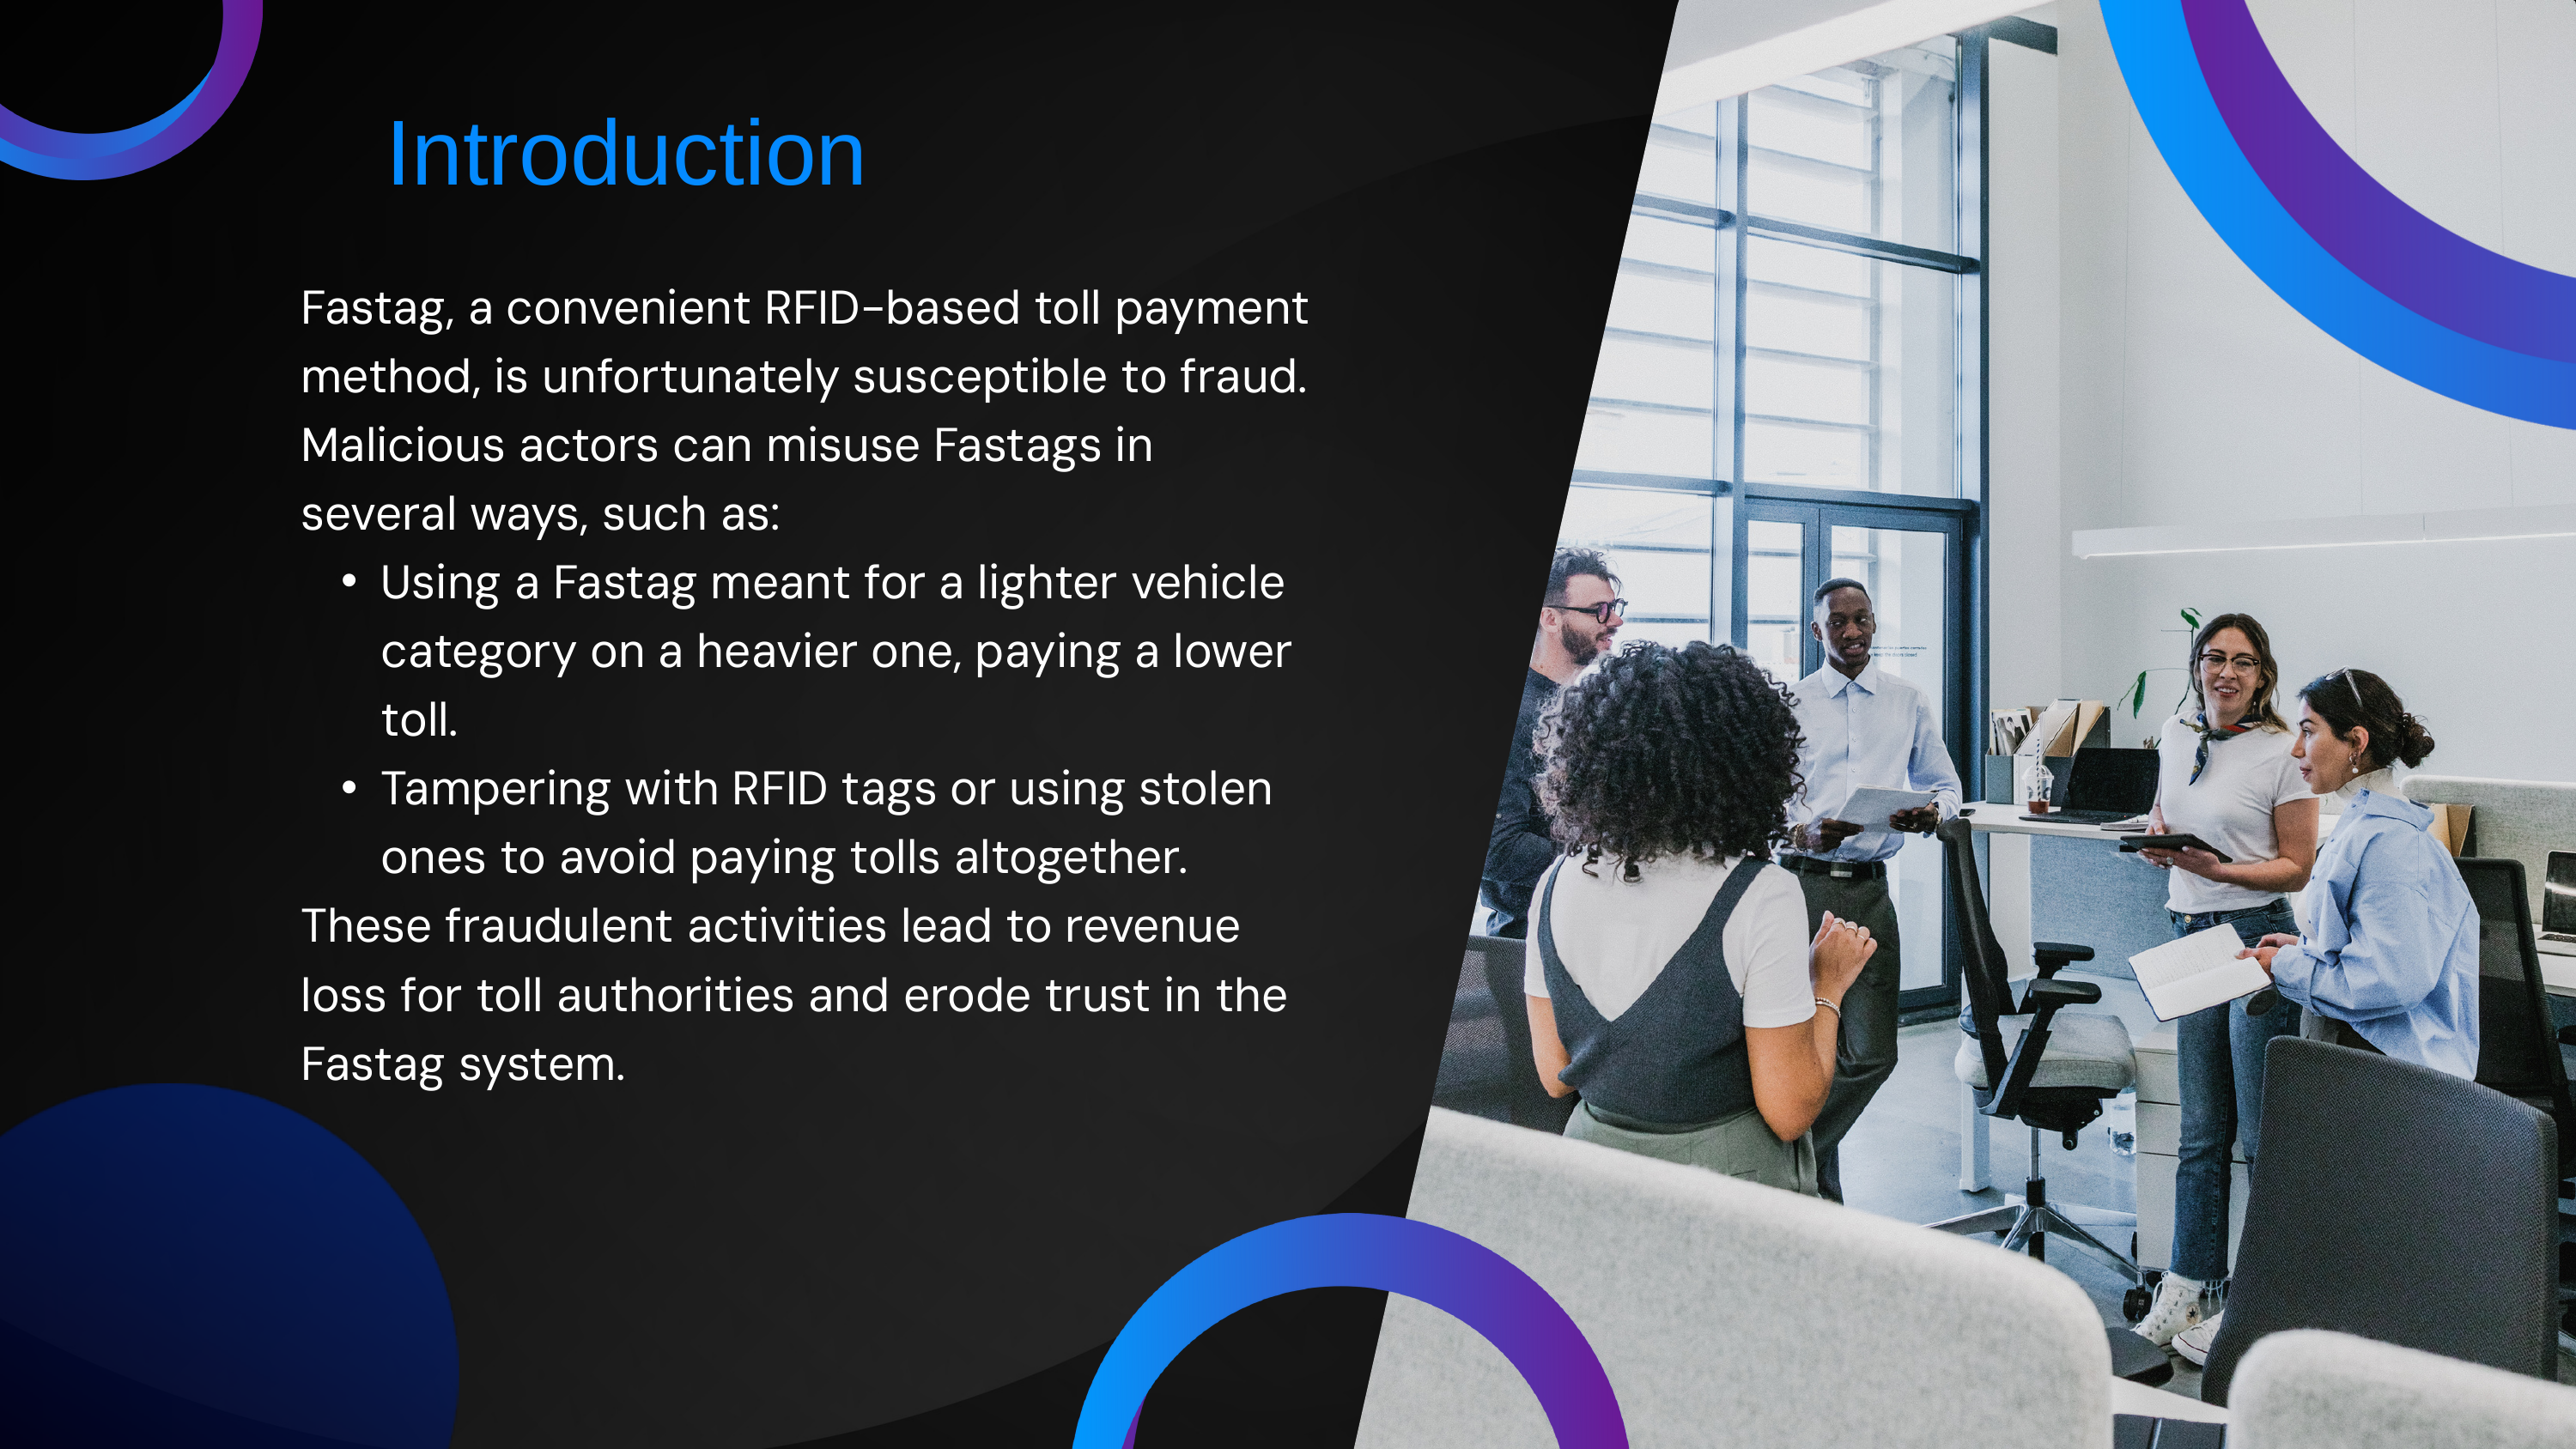

Introduction
Fastag, a convenient RFID-based toll payment method, is unfortunately susceptible to fraud. Malicious actors can misuse Fastags in several ways, such as:
Using a Fastag meant for a lighter vehicle category on a heavier one, paying a lower toll.
Tampering with RFID tags or using stolen ones to avoid paying tolls altogether.
These fraudulent activities lead to revenue loss for toll authorities and erode trust in the Fastag system.